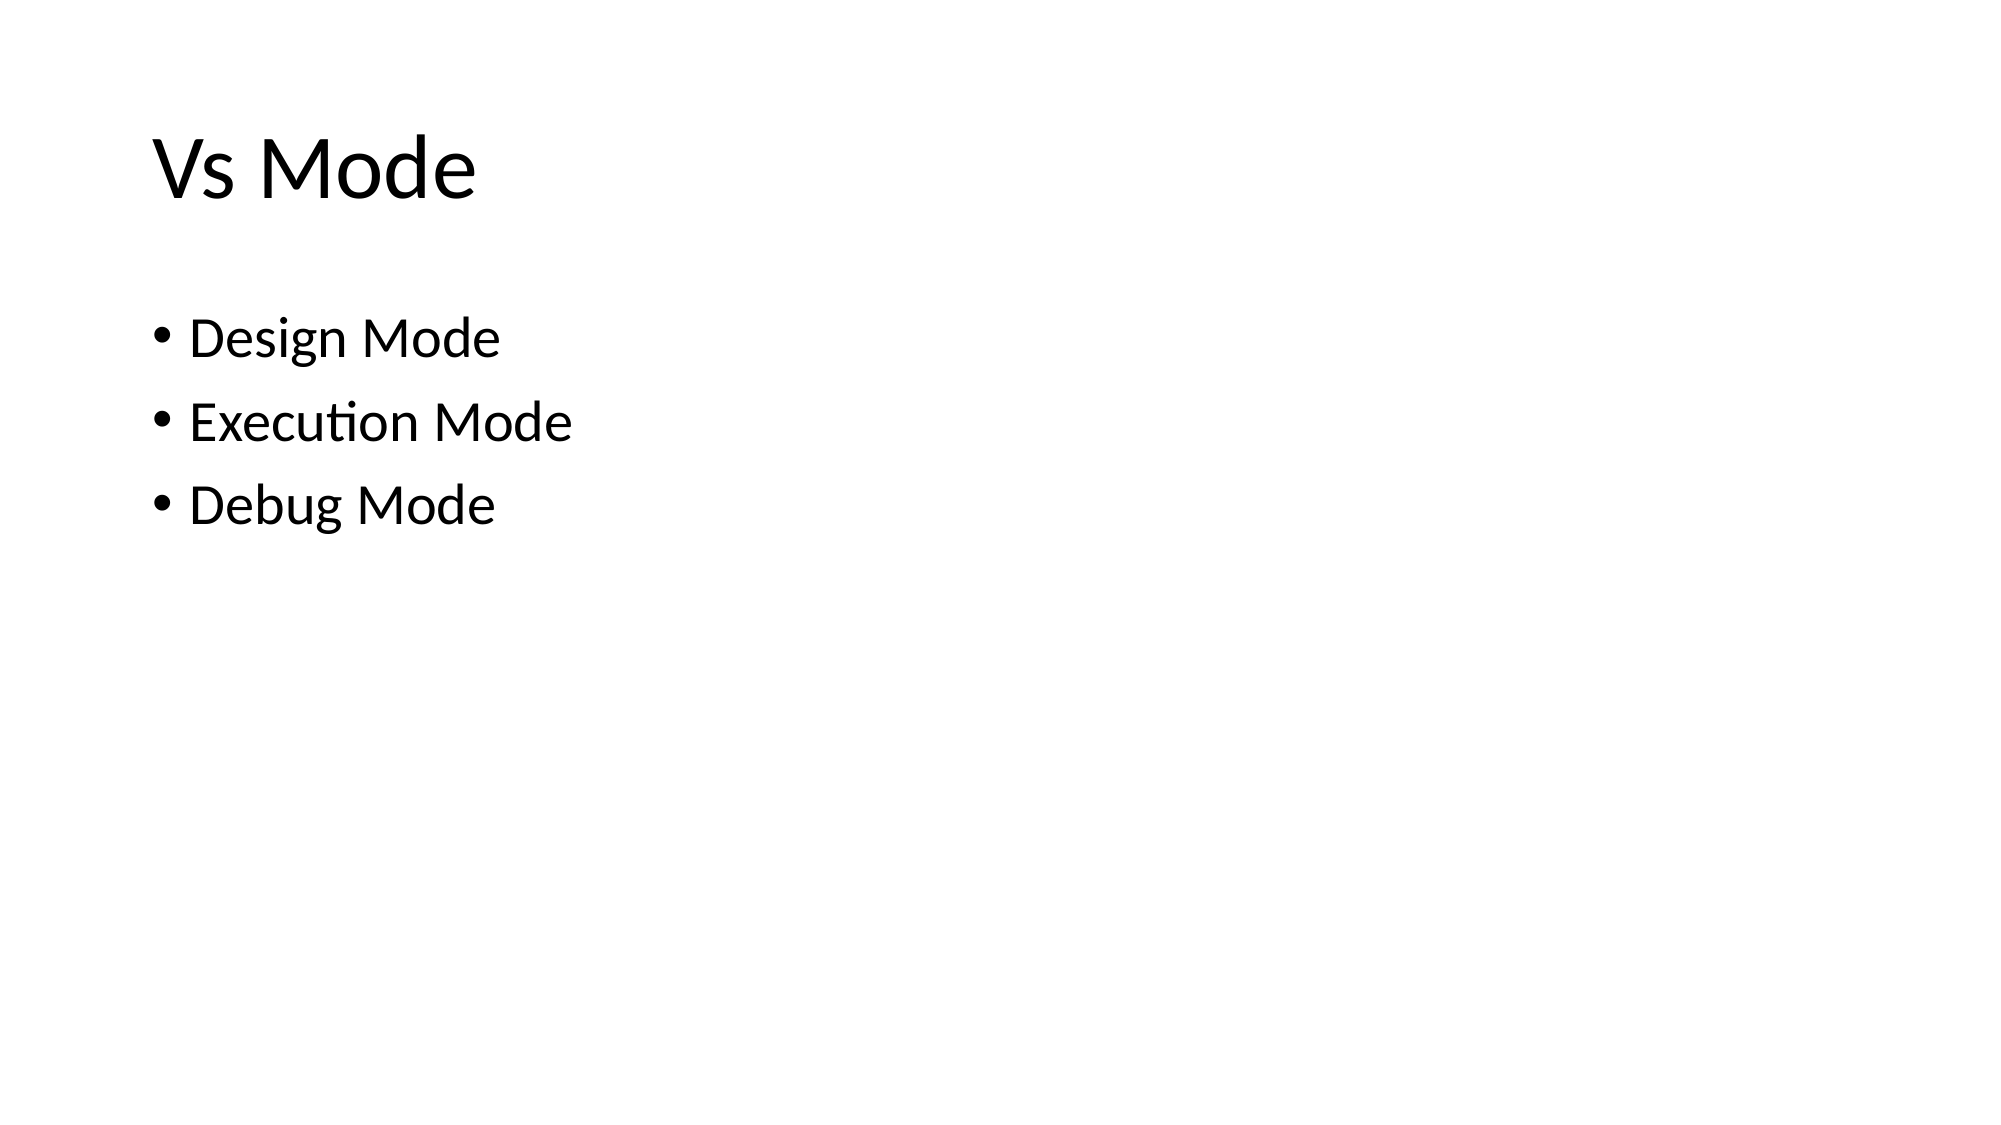

# Vs Mode
Design Mode
Execution Mode
Debug Mode